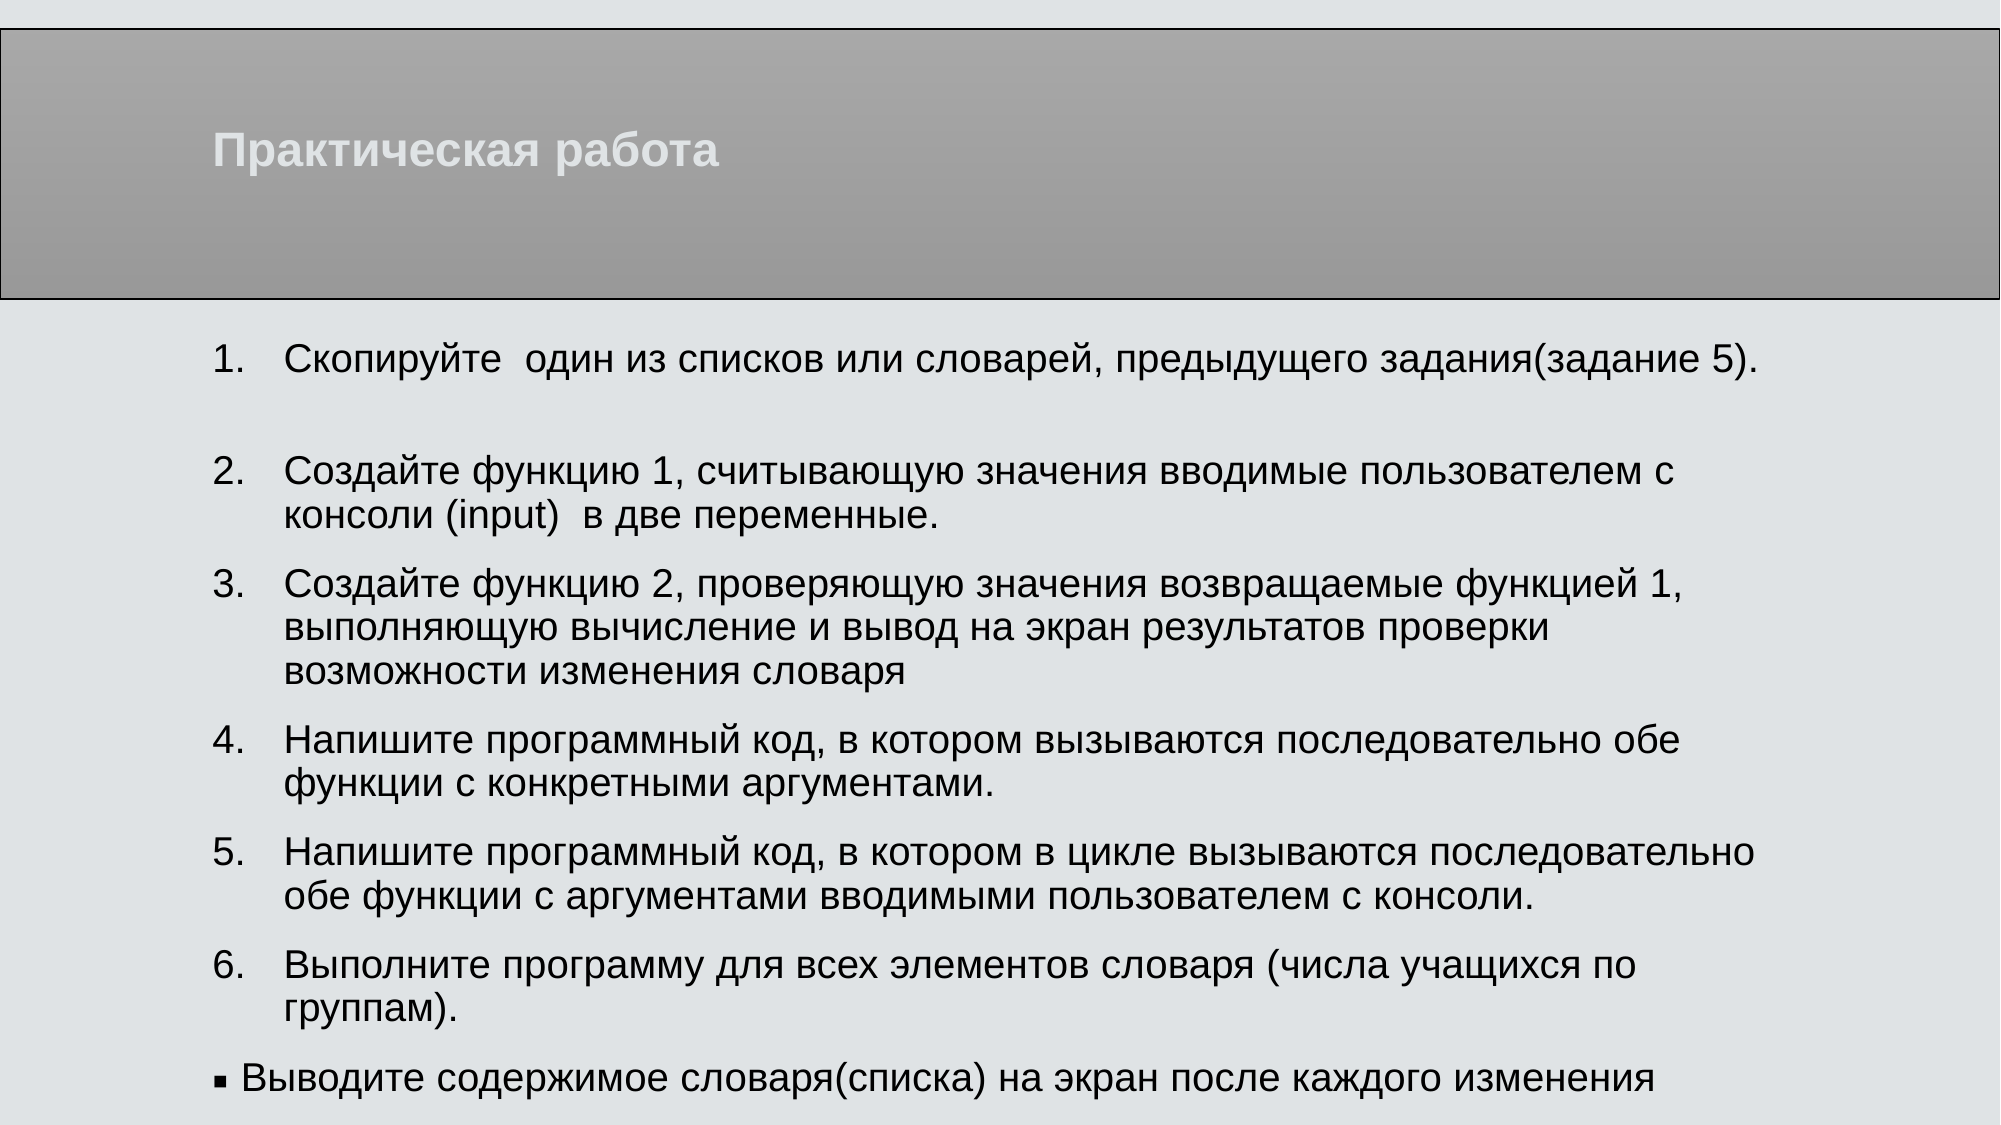

# Практическая работа
Скопируйте  один из списков или словарей, предыдущего задания(задание 5).
Создайте функцию 1, считывающую значения вводимые пользователем с консоли (input)  в две переменные.
Создайте функцию 2, проверяющую значения возвращаемые функцией 1, выполняющую вычисление и вывод на экран результатов проверки возможности изменения словаря
Напишите программный код, в котором вызываются последовательно обе функции с конкретными аргументами.
Напишите программный код, в котором в цикле вызываются последовательно обе функции с аргументами вводимыми пользователем с консоли.
Выполните программу для всех элементов словаря (числа учащихся по группам).
Выводите содержимое словаря(списка) на экран после каждого изменения